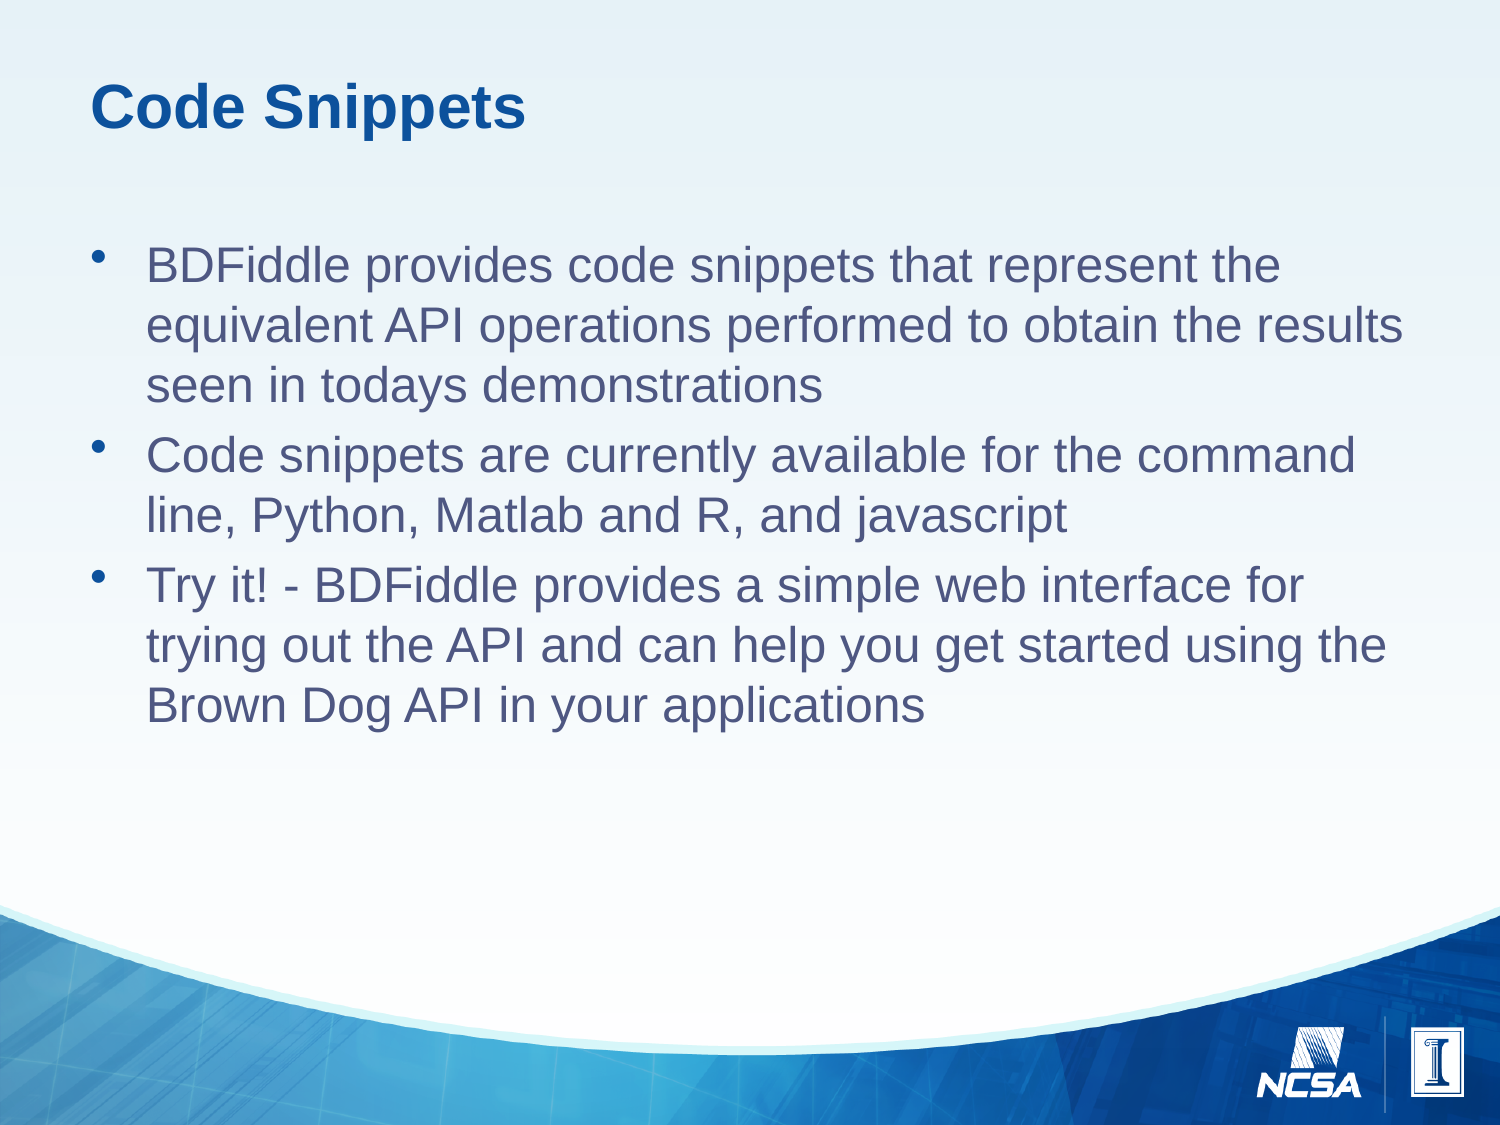

# Code Snippets
BDFiddle provides code snippets that represent the equivalent API operations performed to obtain the results seen in todays demonstrations
Code snippets are currently available for the command line, Python, Matlab and R, and javascript
Try it! - BDFiddle provides a simple web interface for trying out the API and can help you get started using the Brown Dog API in your applications